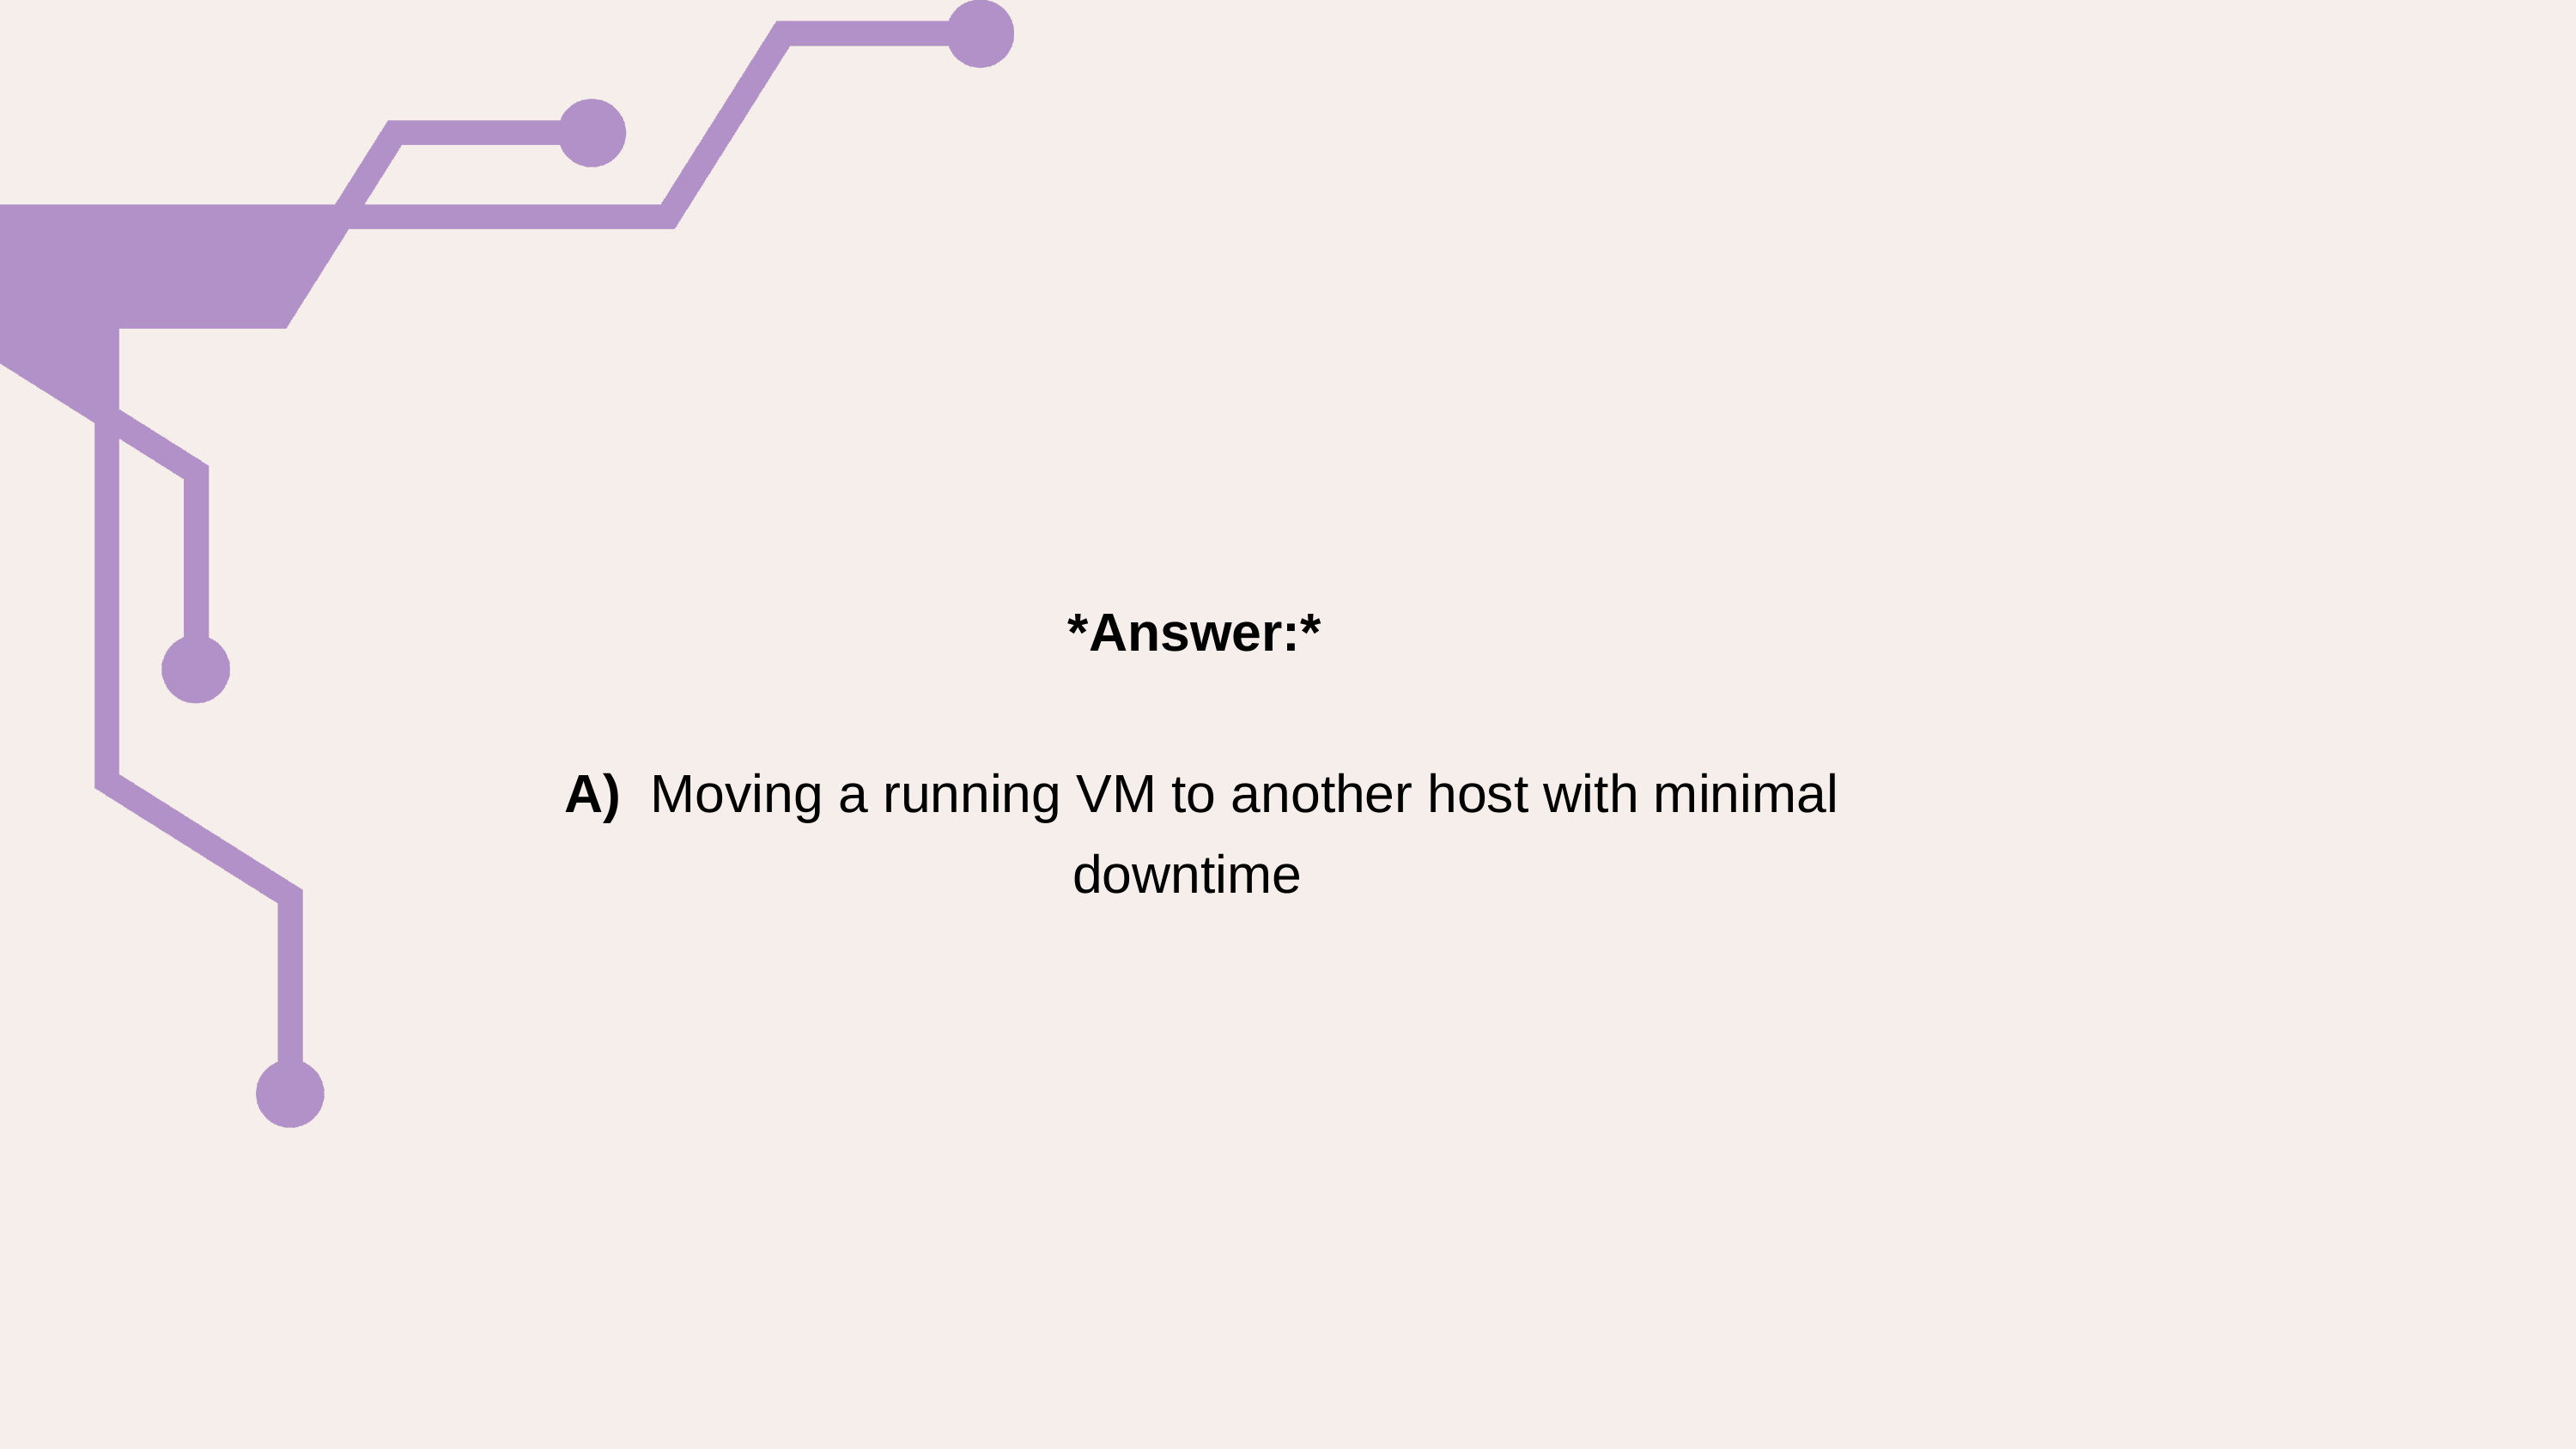

*Answer:*

A)  Moving a running VM to another host with minimal downtime